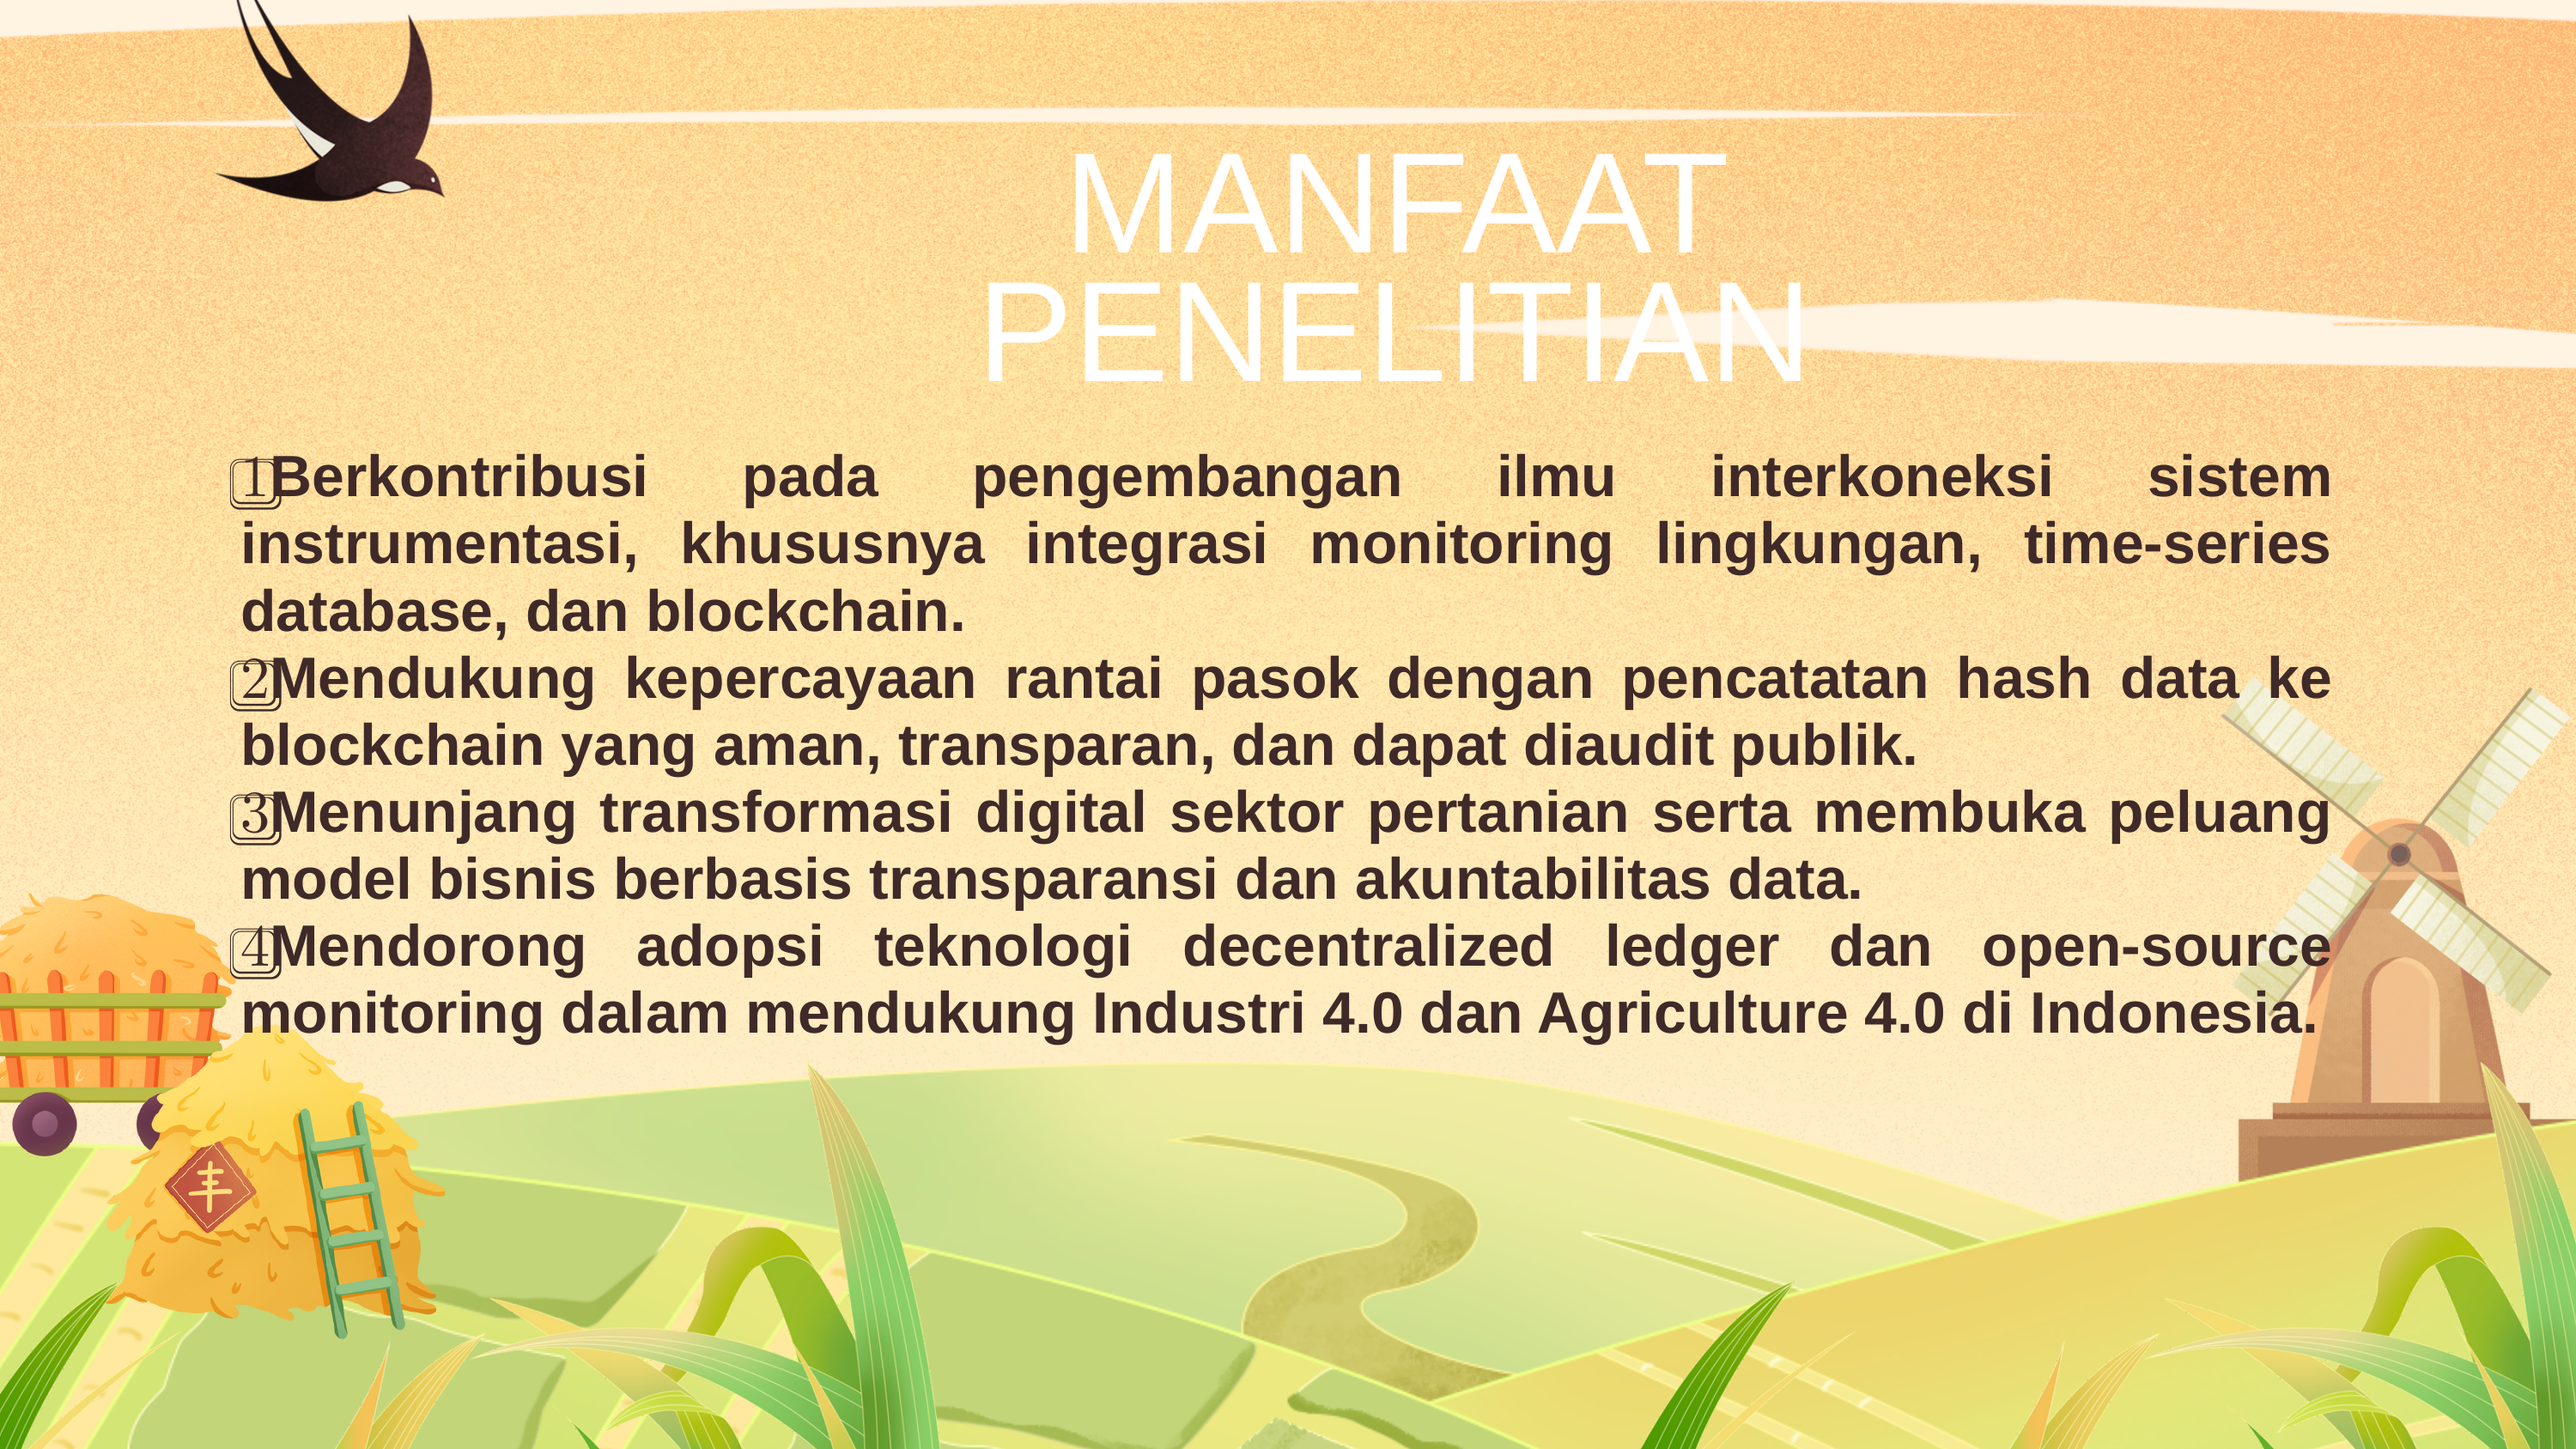

MANFAAT PENELITIAN

1️⃣Berkontribusi pada pengembangan ilmu interkoneksi sistem instrumentasi, khususnya integrasi monitoring lingkungan, time-series database, dan blockchain.
2️⃣Mendukung kepercayaan rantai pasok dengan pencatatan hash data ke blockchain yang aman, transparan, dan dapat diaudit publik.
3️⃣Menunjang transformasi digital sektor pertanian serta membuka peluang model bisnis berbasis transparansi dan akuntabilitas data.
4️⃣Mendorong adopsi teknologi decentralized ledger dan open-source monitoring dalam mendukung Industri 4.0 dan Agriculture 4.0 di Indonesia.